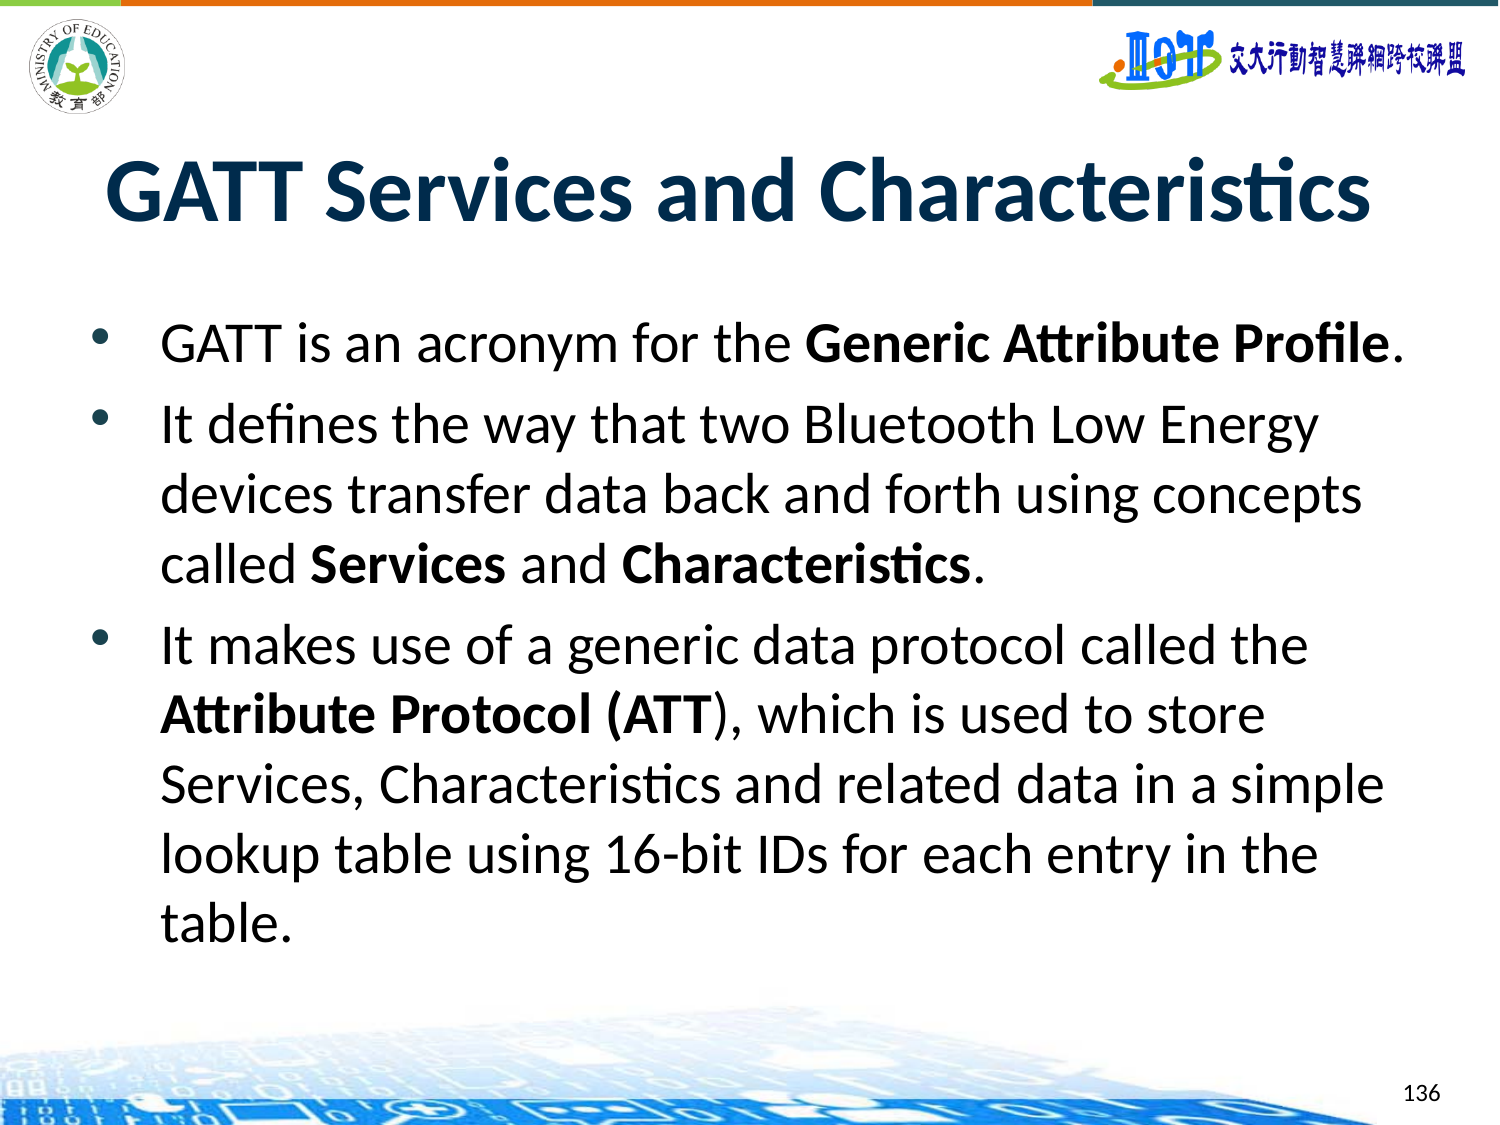

# GATT Services and Characteristics
GATT is an acronym for the Generic Attribute Profile.
It defines the way that two Bluetooth Low Energy devices transfer data back and forth using concepts called Services and Characteristics.
It makes use of a generic data protocol called the Attribute Protocol (ATT), which is used to store Services, Characteristics and related data in a simple lookup table using 16-bit IDs for each entry in the table.

136